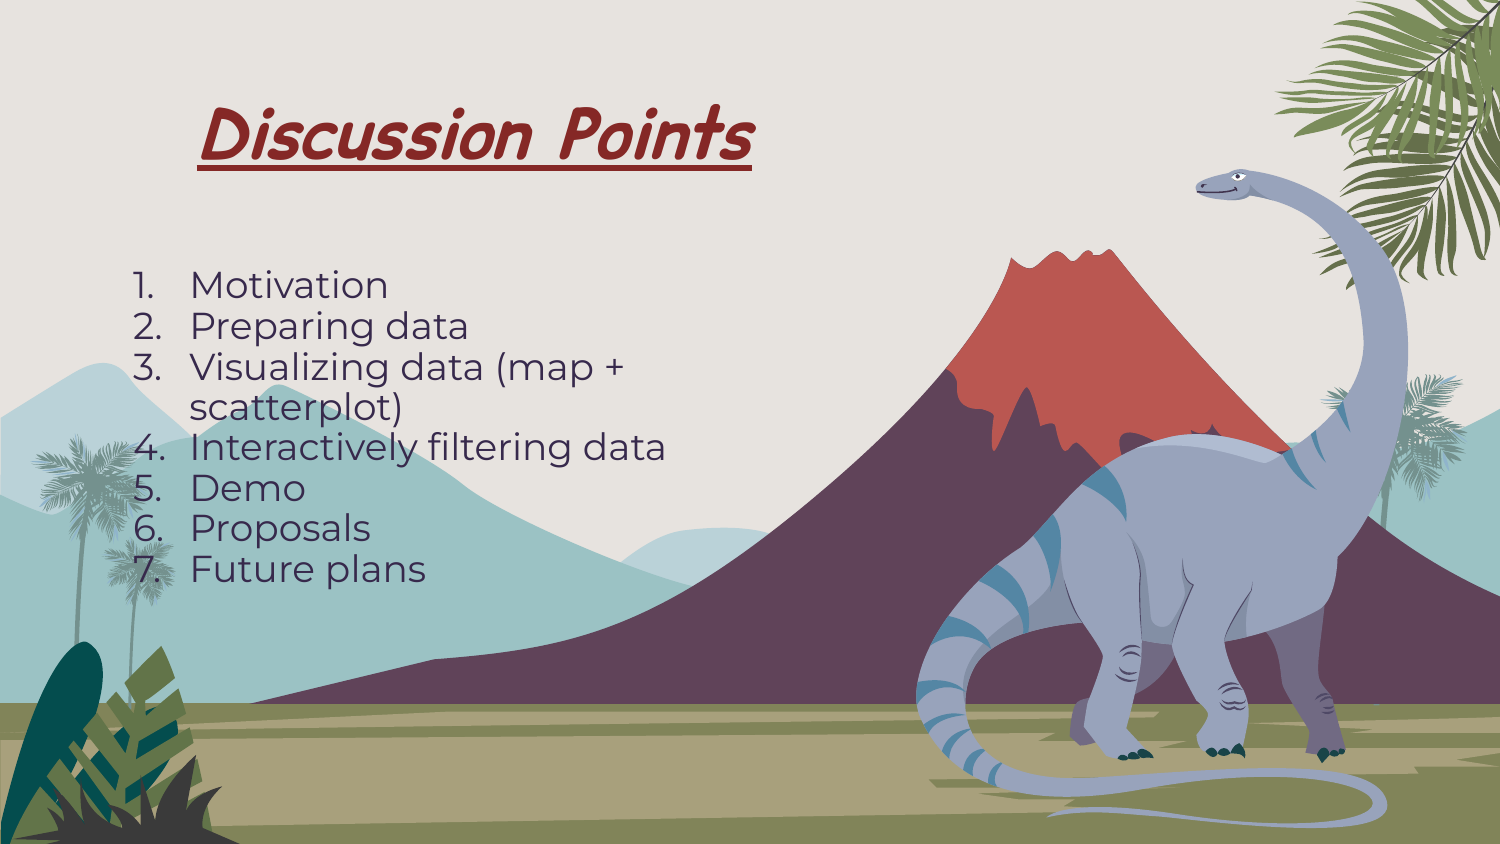

# Discussion Points
Motivation
Preparing data
Visualizing data (map + scatterplot)
Interactively filtering data
Demo
Proposals
Future plans